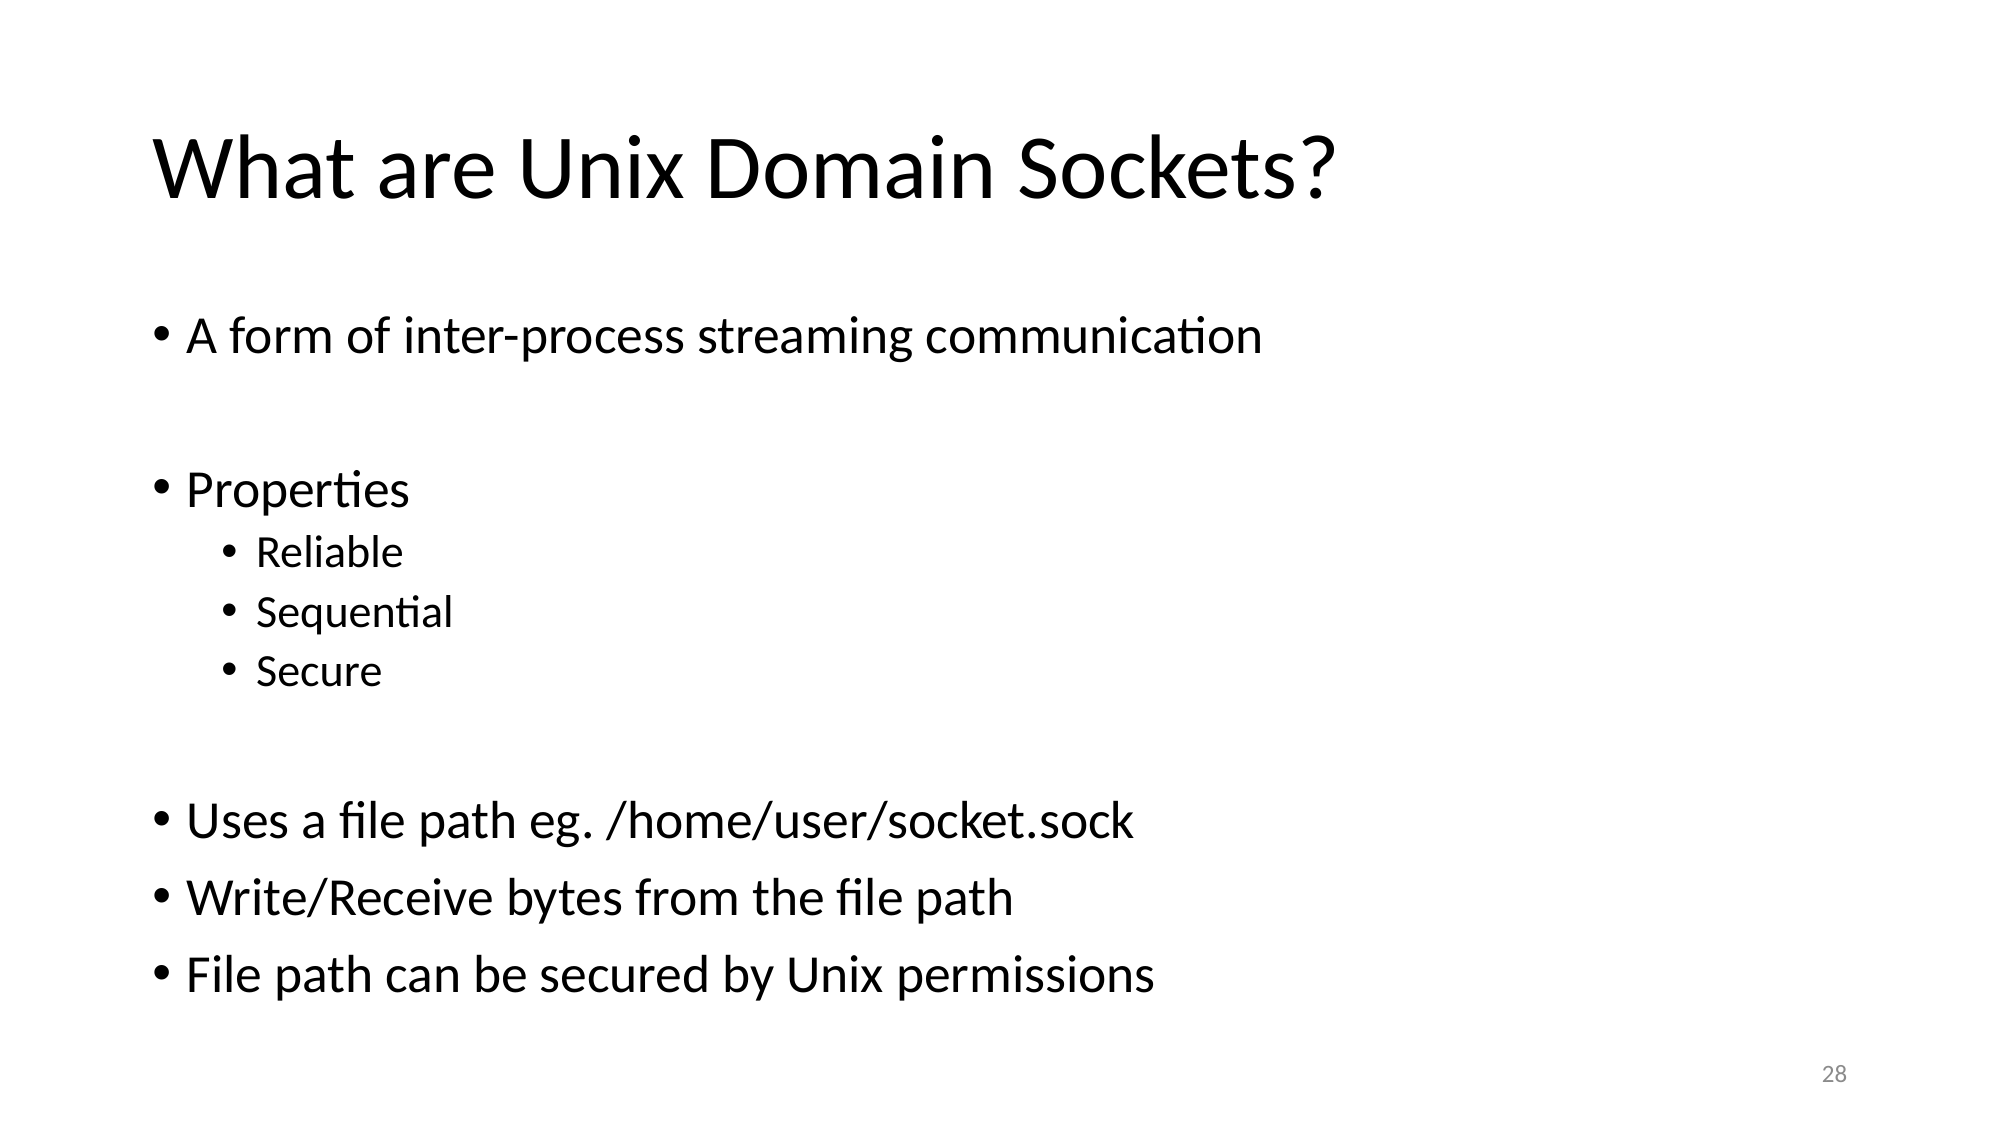

# What are Unix Domain Sockets?
A form of inter-process streaming communication

Properties
Reliable
Sequential
Secure

Uses a file path eg. /home/user/socket.sock
Write/Receive bytes from the file path
File path can be secured by Unix permissions
28